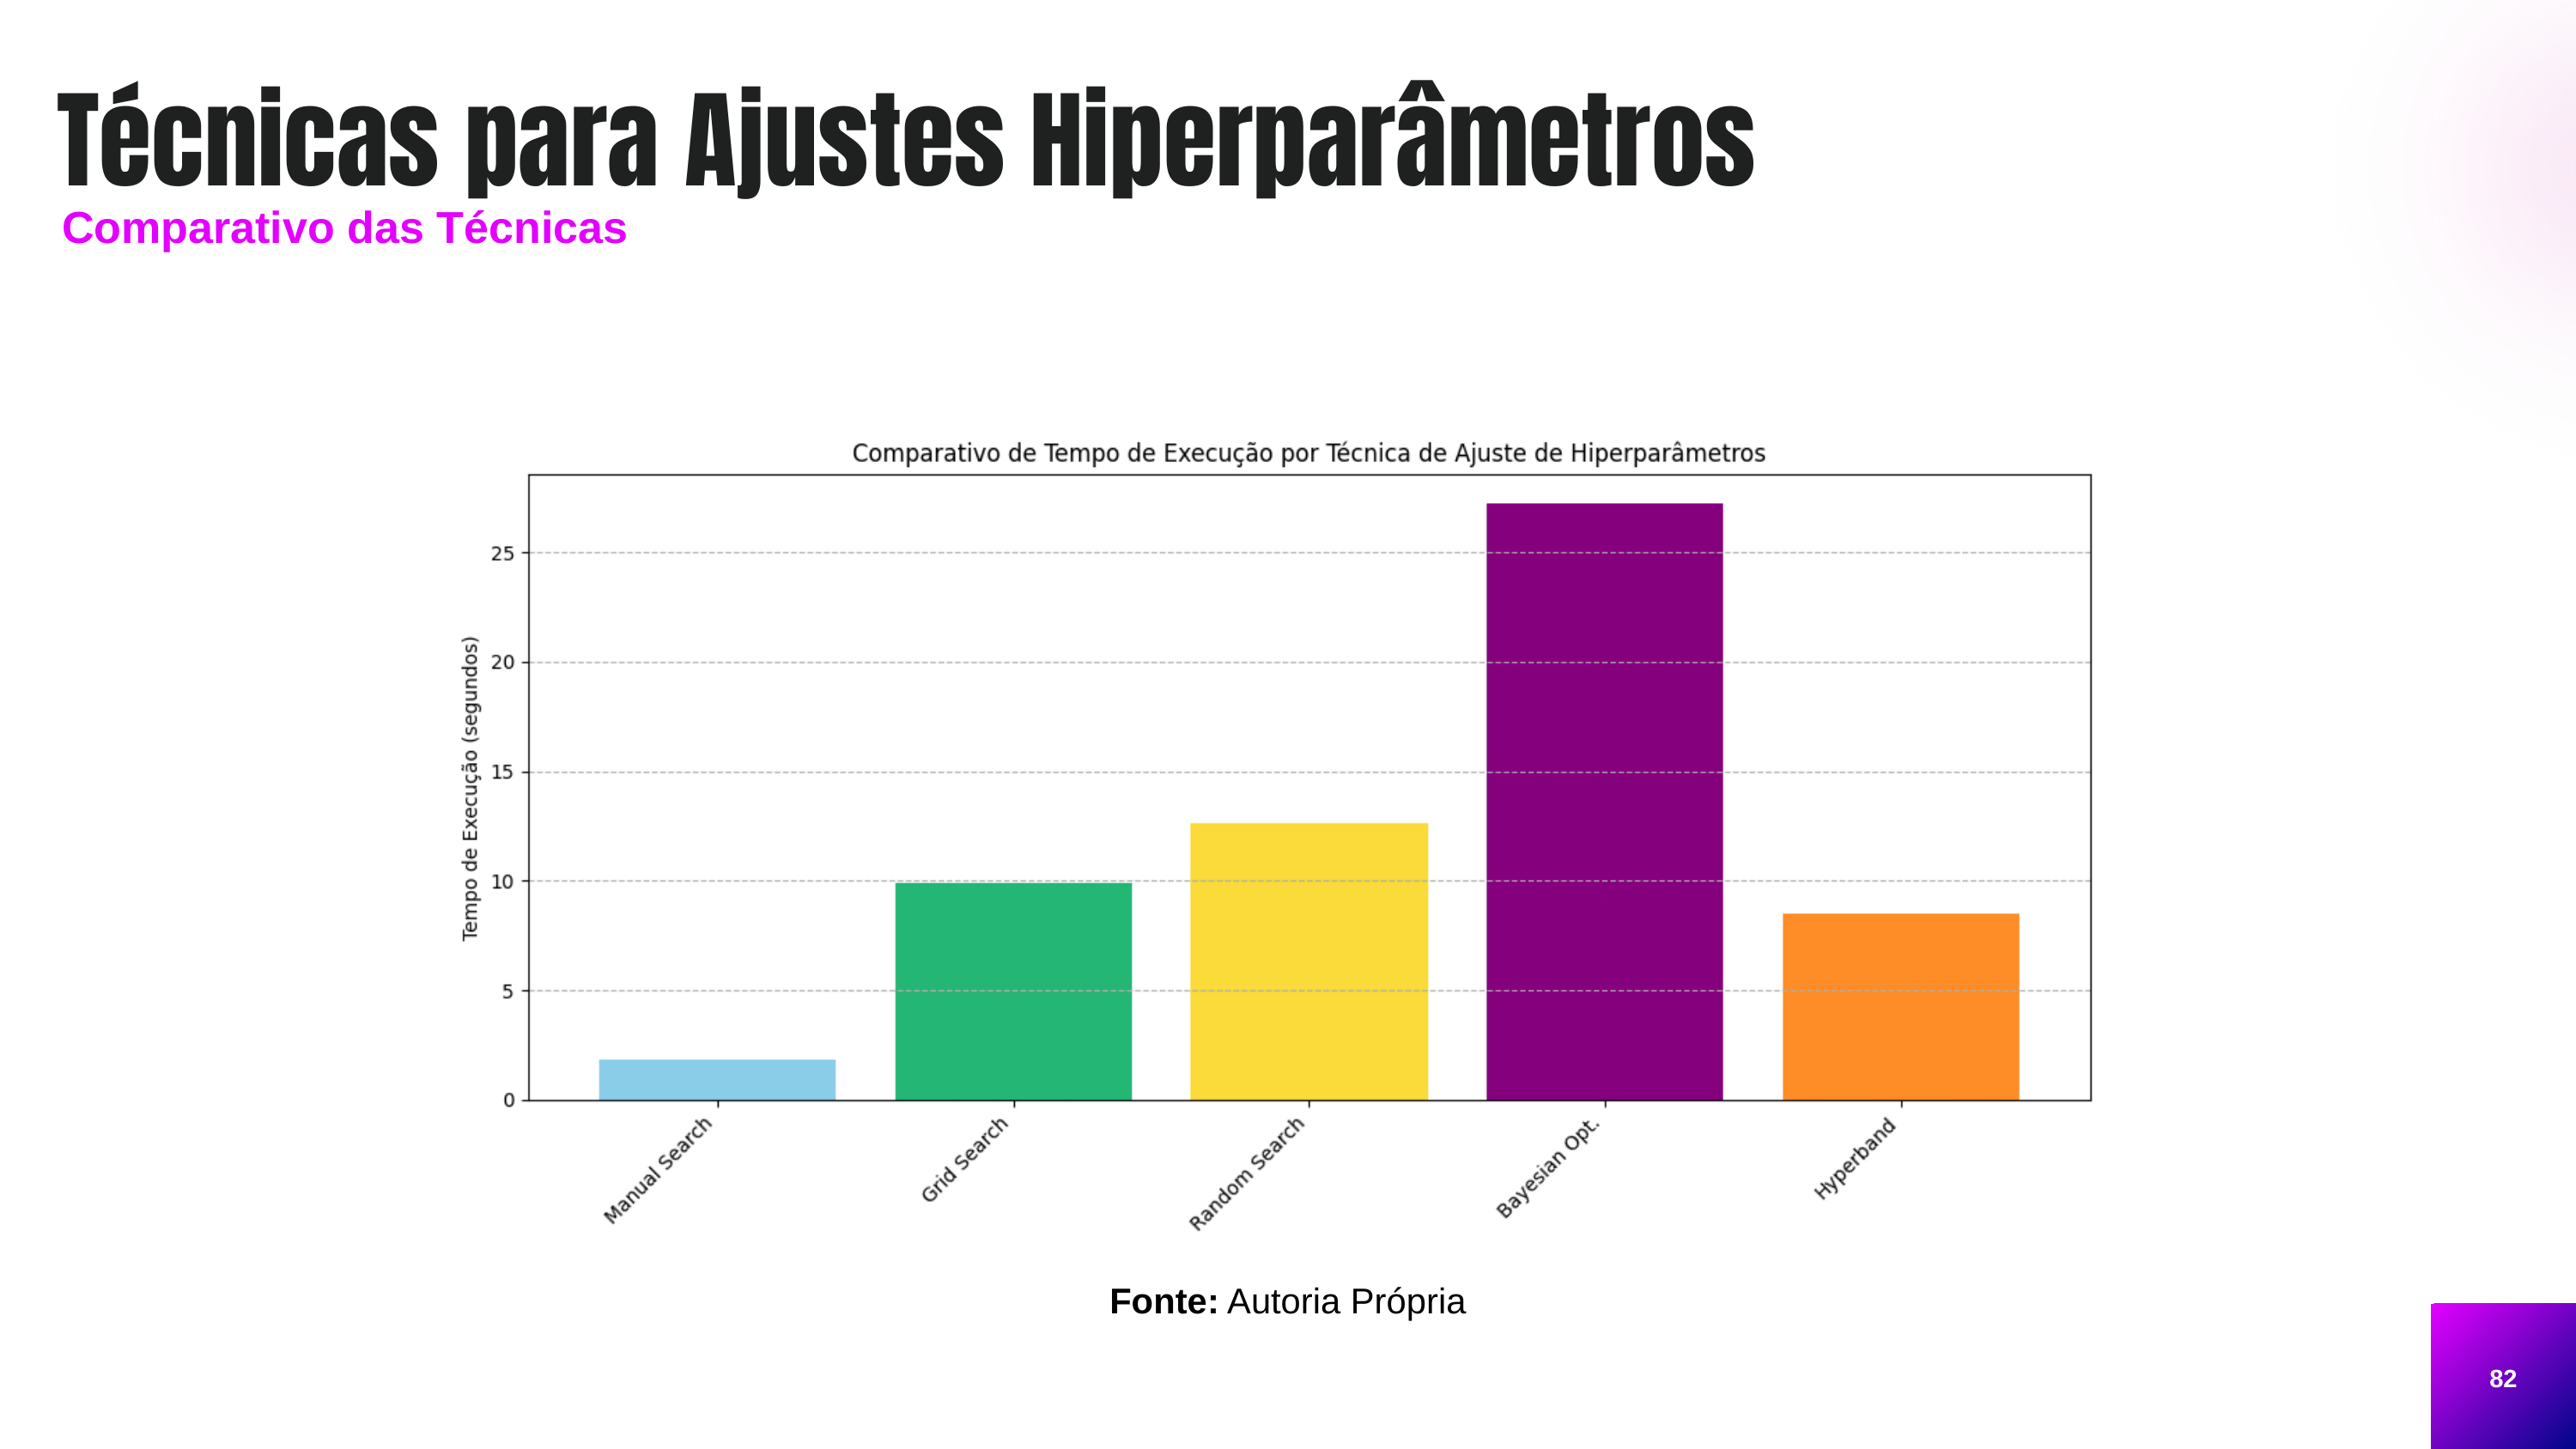

Técnicas para Ajustes Hiperparâmetros

Comparativo das Técnicas

Fonte: Autoria Própria

82